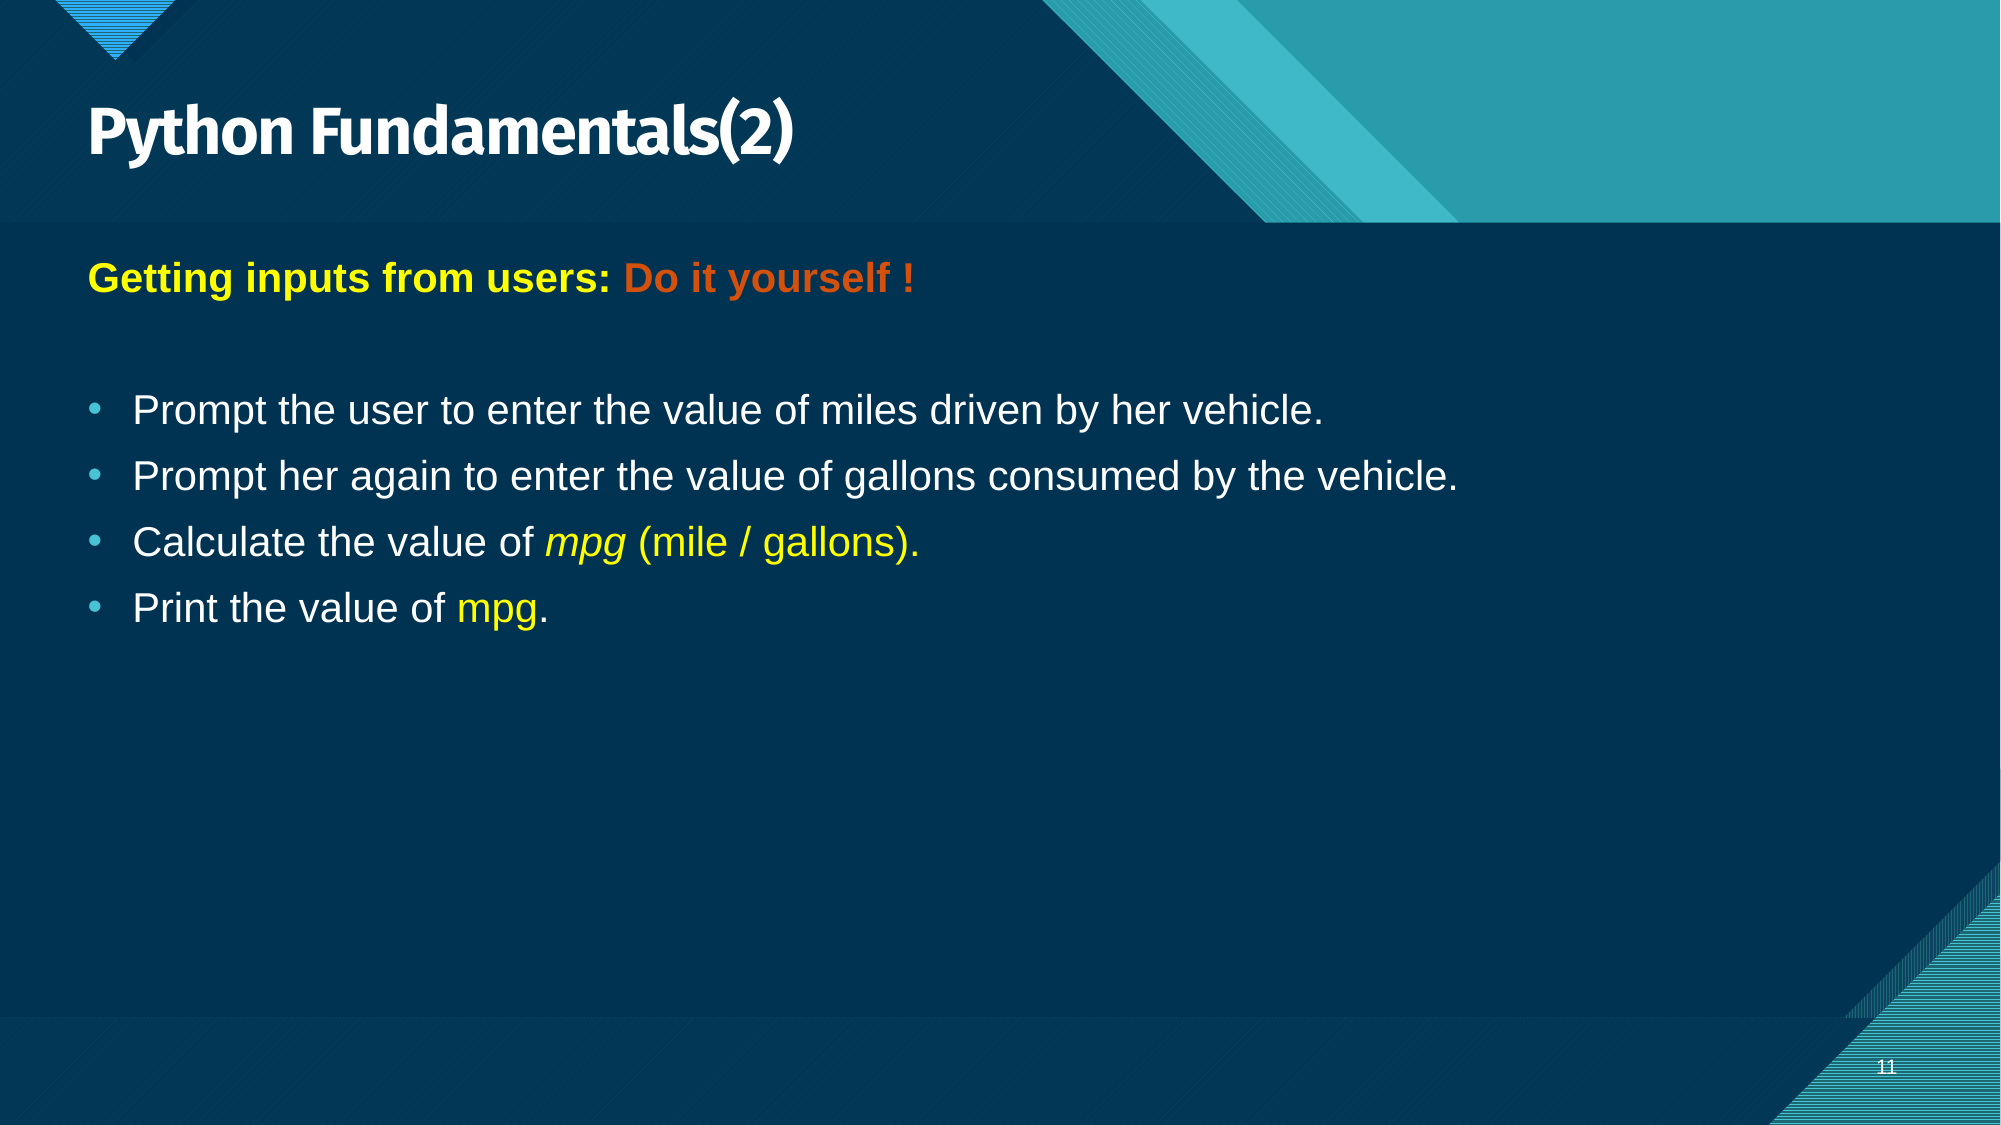

# Python Fundamentals(2)
Getting inputs from users: Do it yourself !

Prompt the user to enter the value of miles driven by her vehicle.
Prompt her again to enter the value of gallons consumed by the vehicle.
Calculate the value of mpg (mile / gallons).
Print the value of mpg.

11